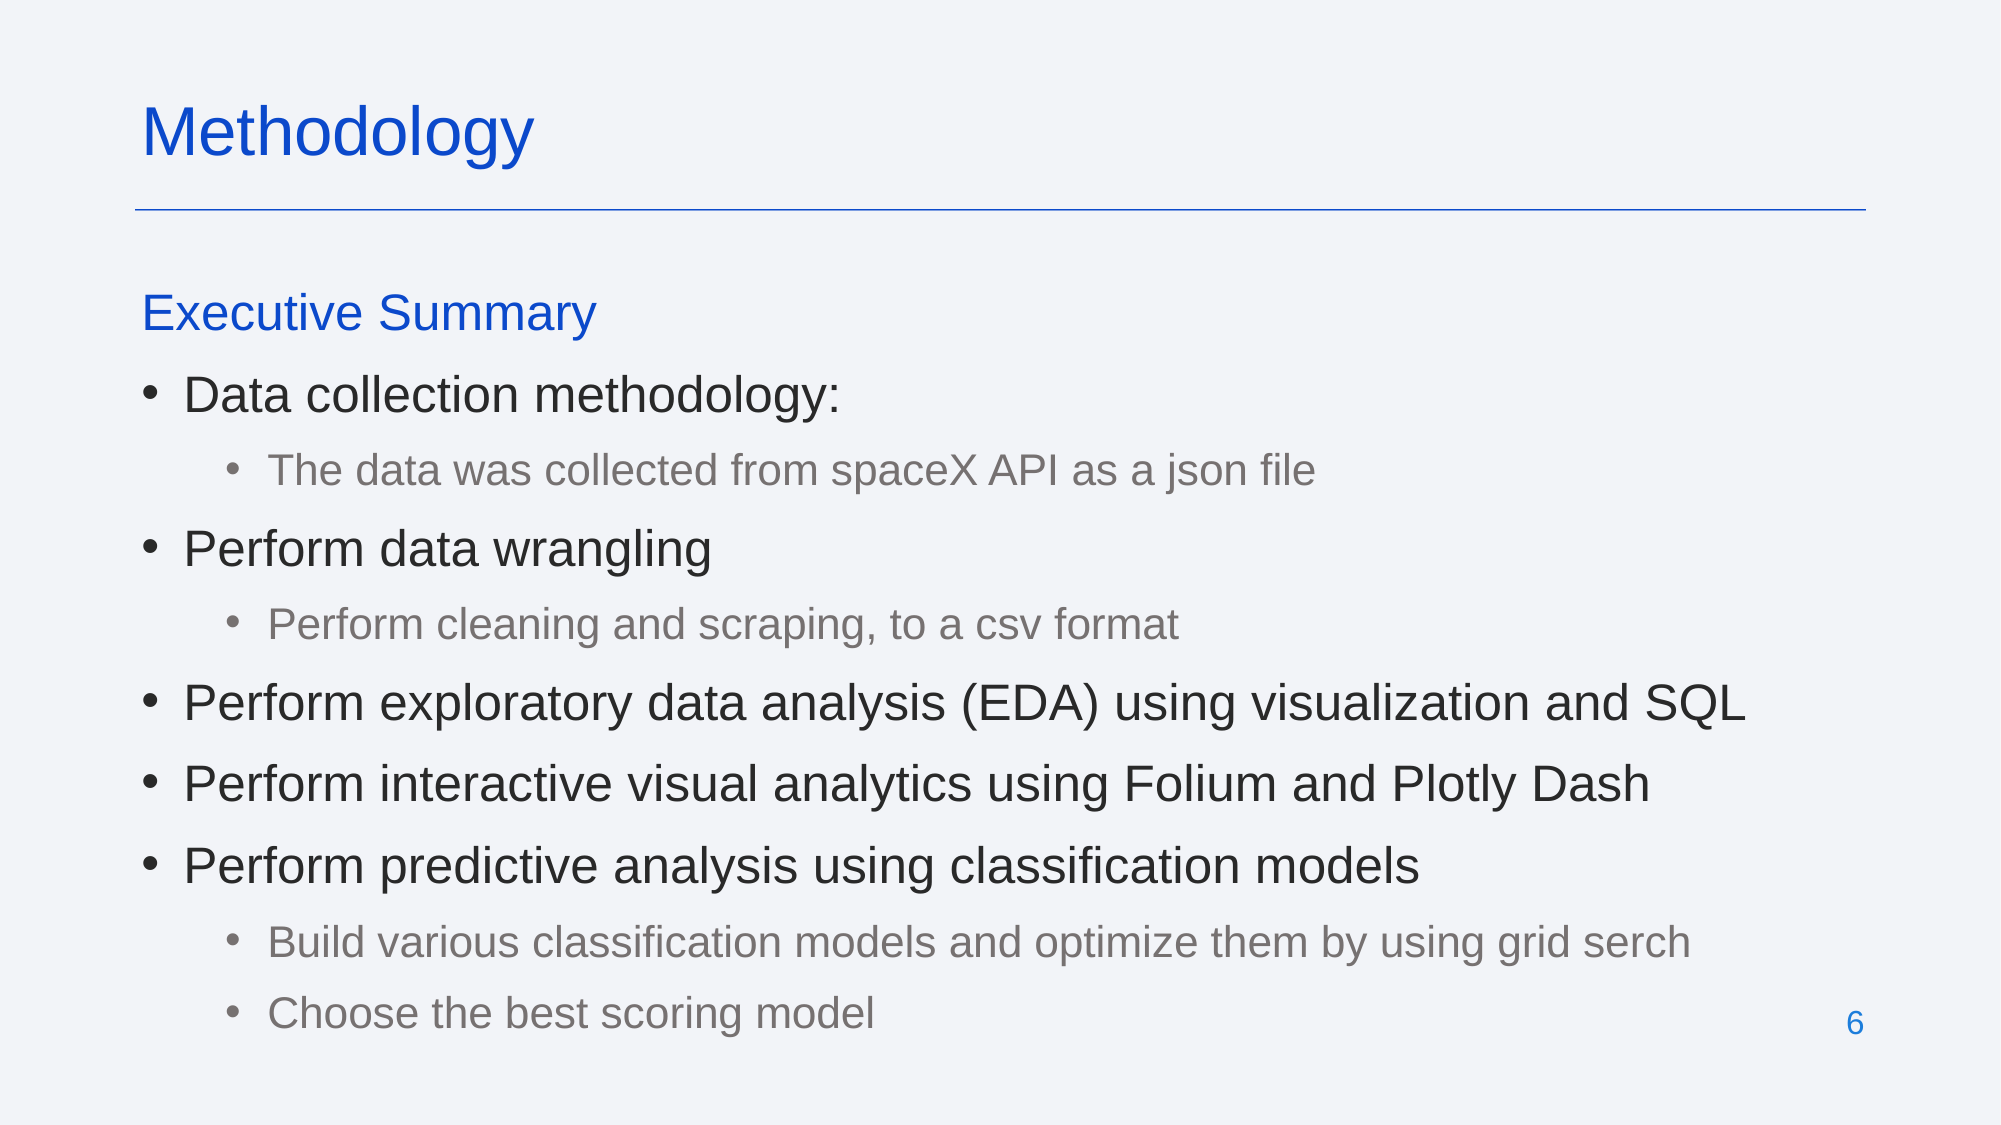

Methodology
Executive Summary
Data collection methodology:
The data was collected from spaceX API as a json file
Perform data wrangling
Perform cleaning and scraping, to a csv format
Perform exploratory data analysis (EDA) using visualization and SQL
Perform interactive visual analytics using Folium and Plotly Dash
Perform predictive analysis using classification models
Build various classification models and optimize them by using grid serch
Choose the best scoring model

6